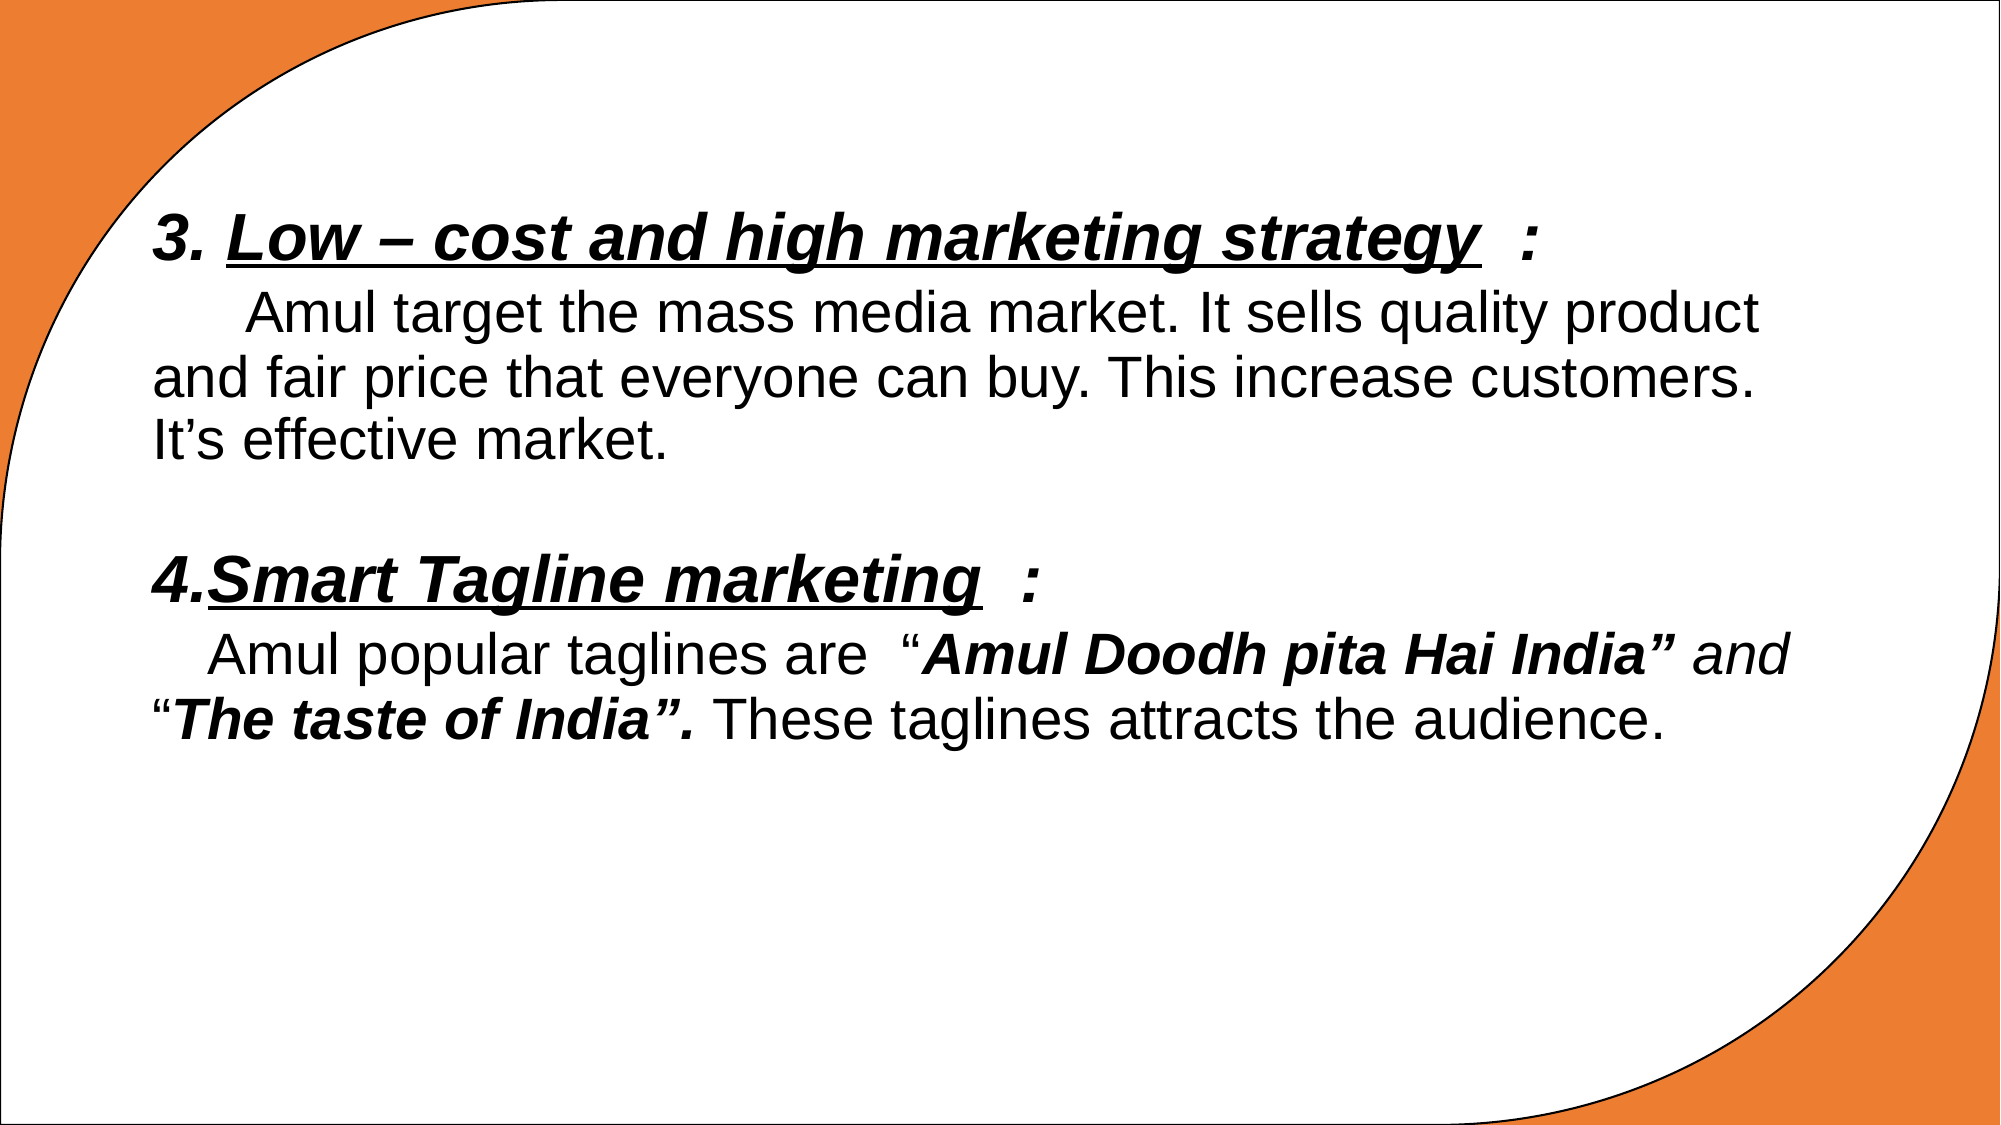

# 3. Low – cost and high marketing strategy  : Amul target the mass media market. It sells quality product and fair price that everyone can buy. This increase customers. It’s effective market. 4.Smart Tagline marketing  : Amul popular taglines are  “Amul Doodh pita Hai India” and “The taste of India”. These taglines attracts the audience.